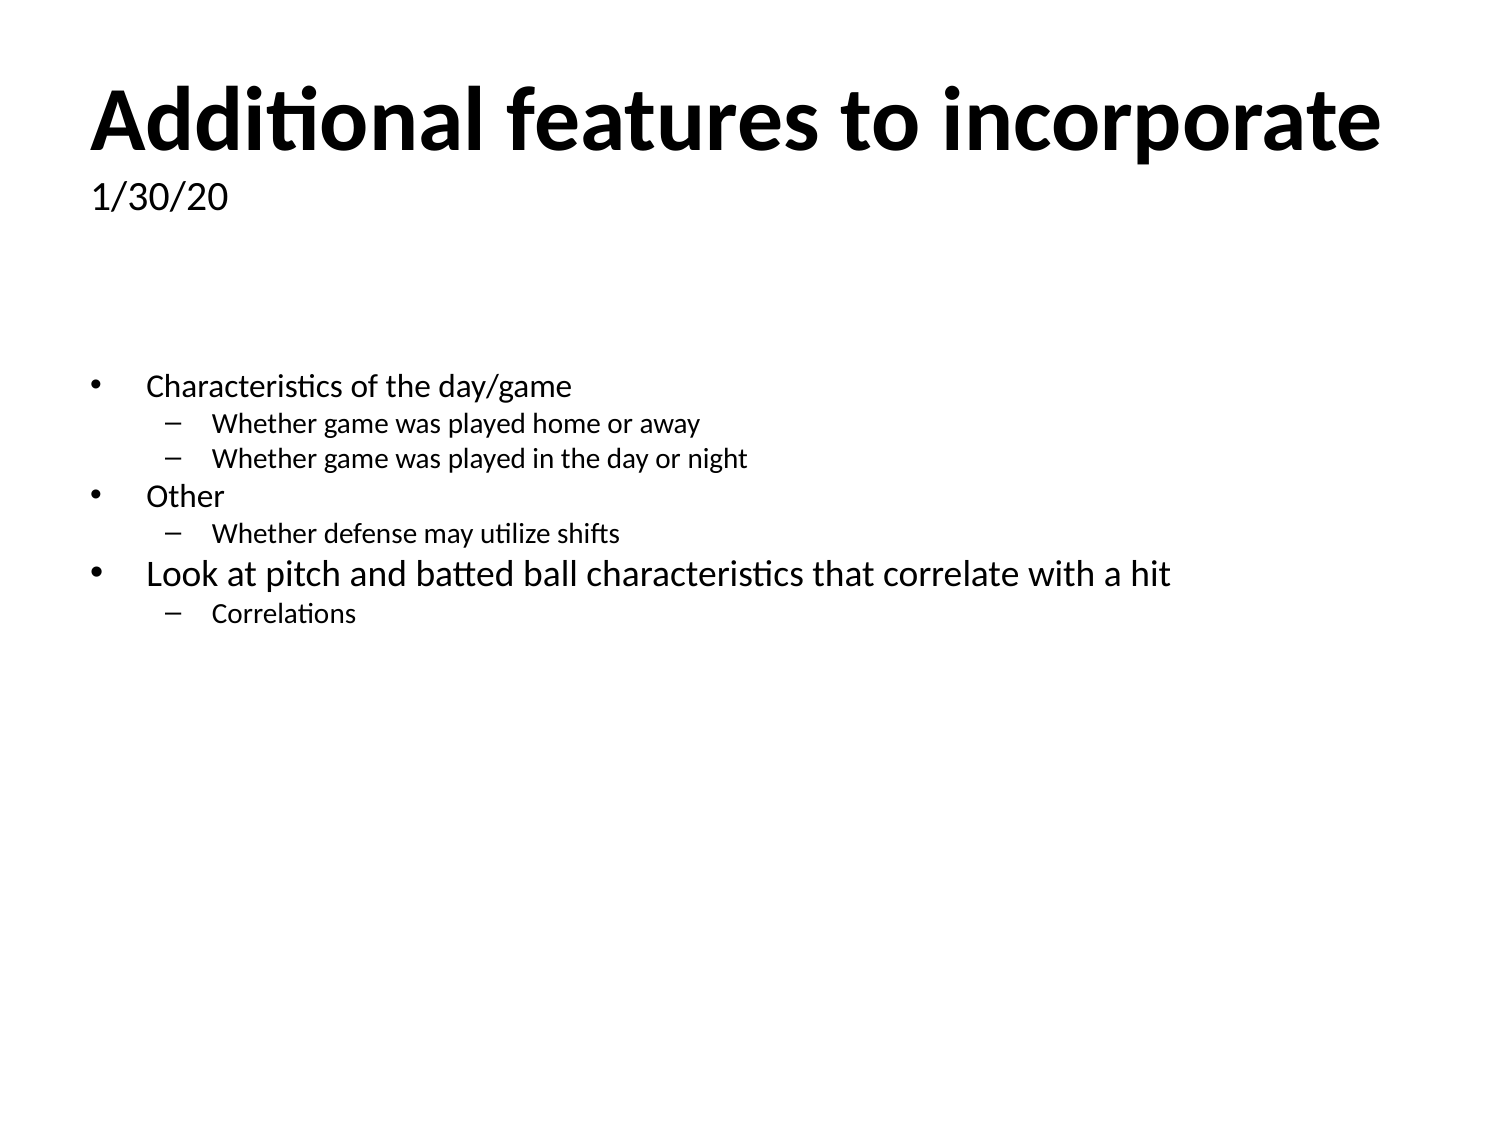

# Additional features to incorporate 1/30/20
Characteristics of the day/game
Whether game was played home or away
Whether game was played in the day or night
Other
Whether defense may utilize shifts
Look at pitch and batted ball characteristics that correlate with a hit
Correlations